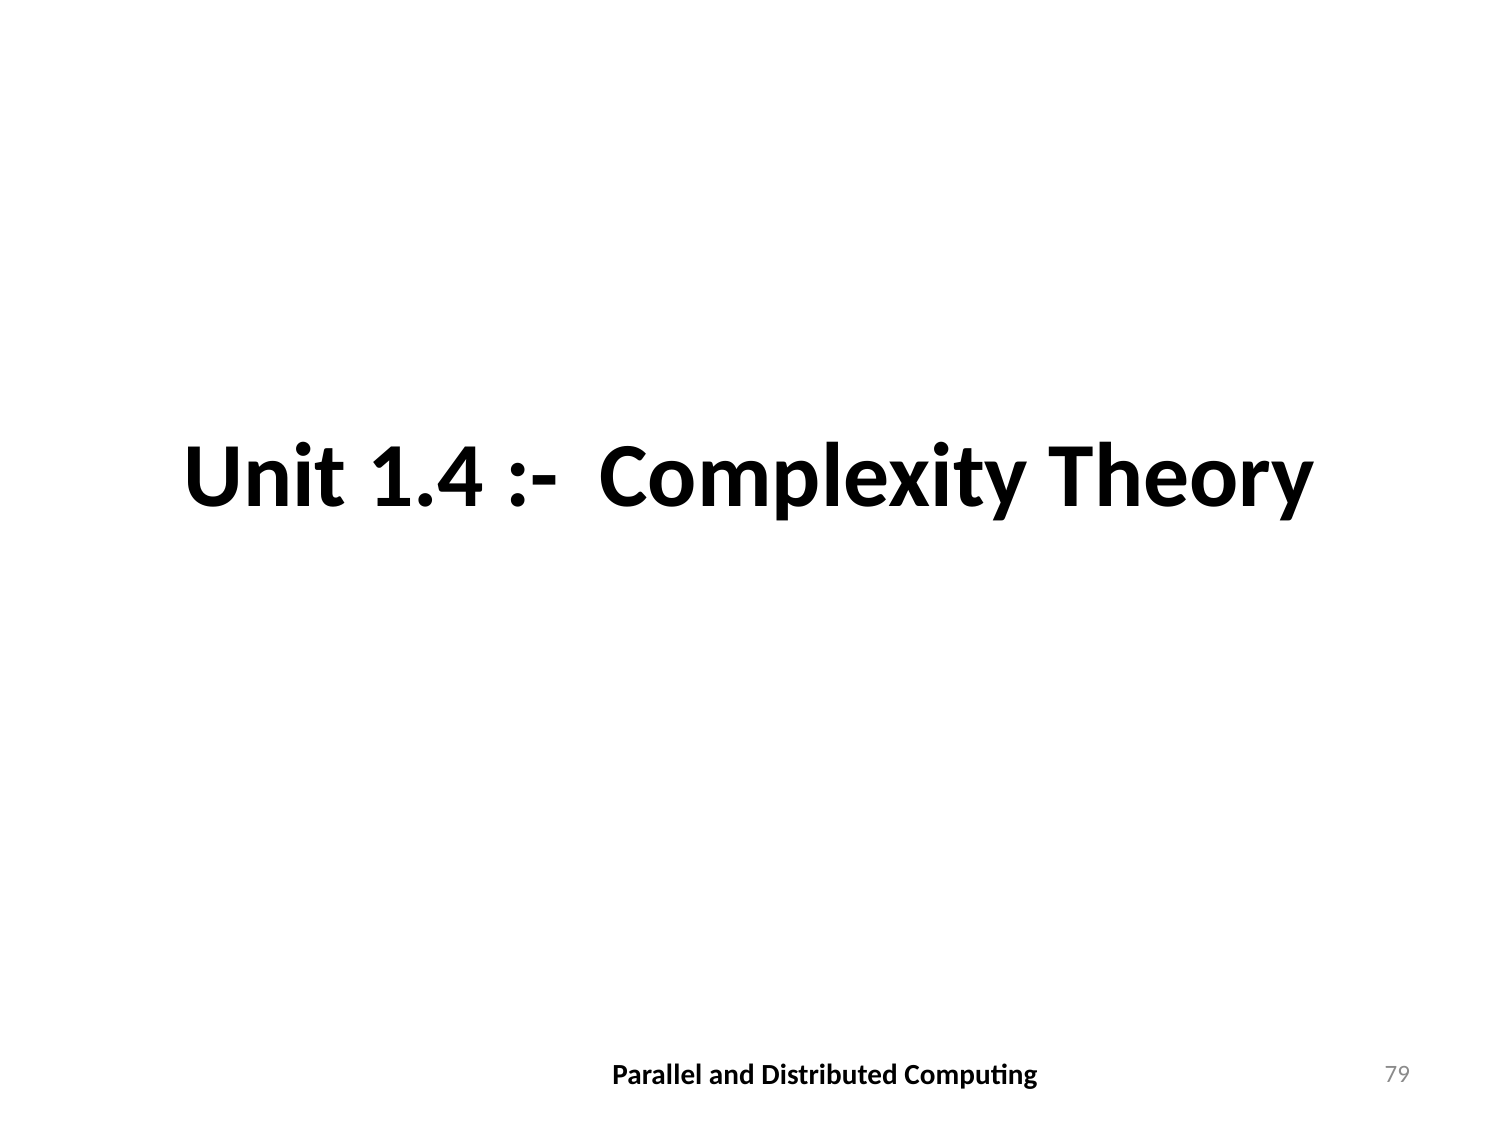

# Unit 1.4 :-  Complexity Theory
Parallel and Distributed Computing
79